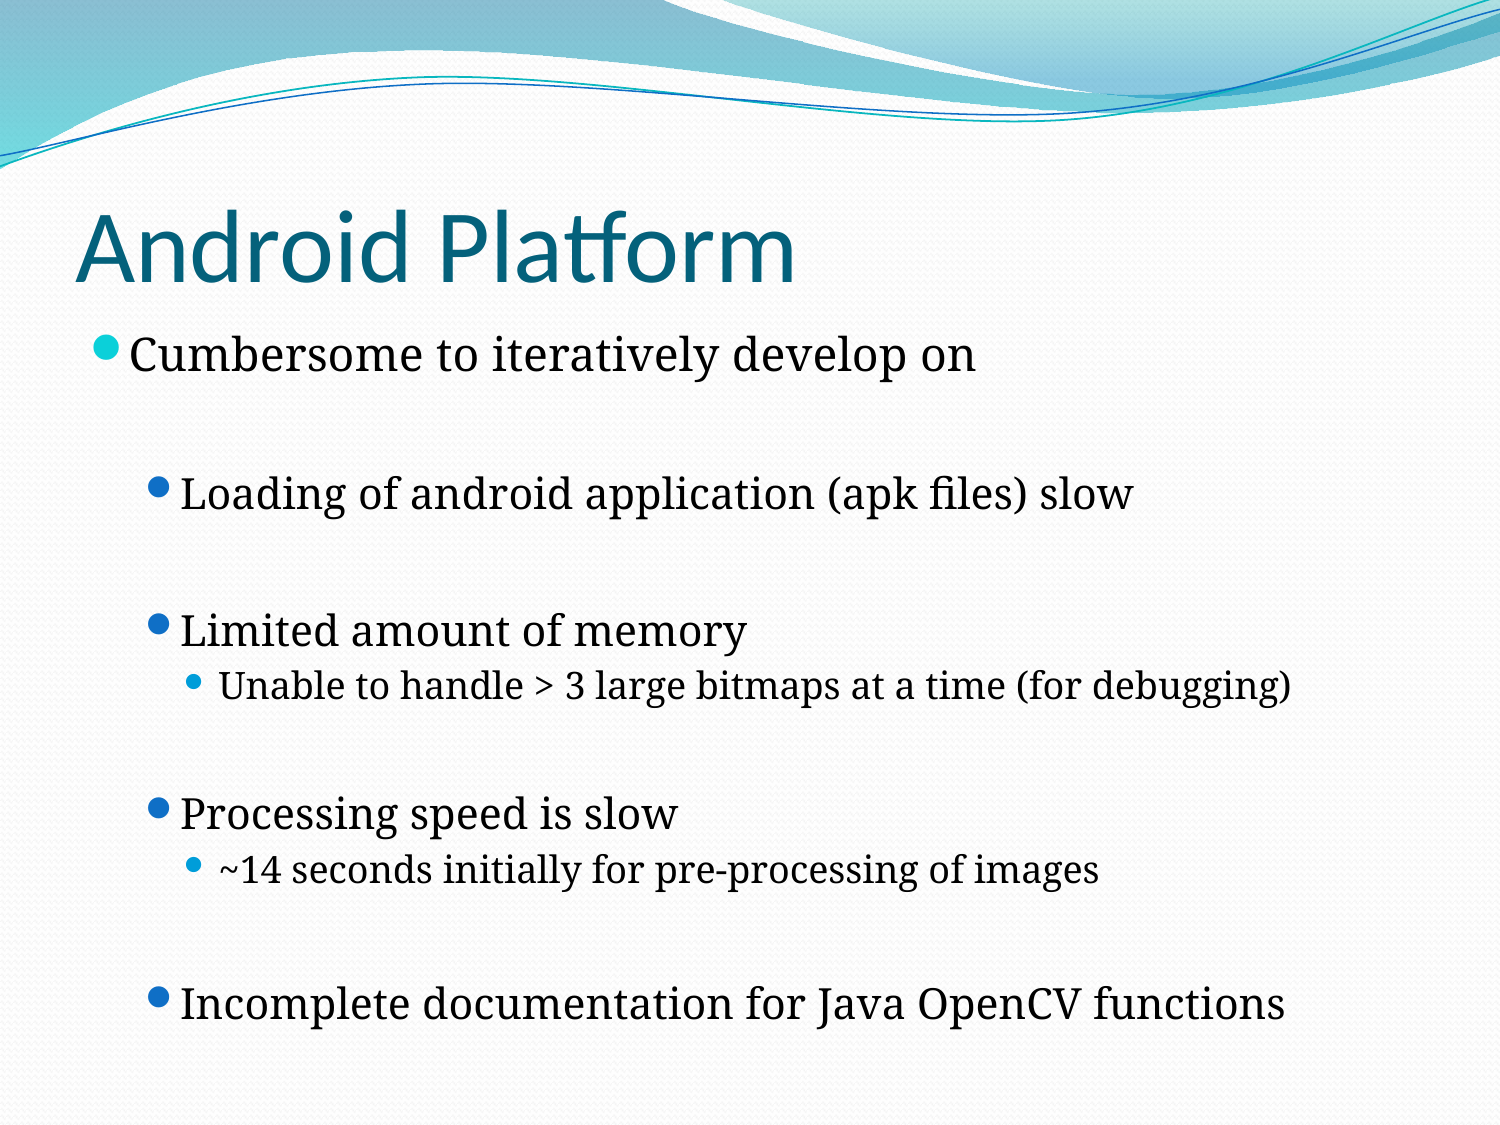

# Android Platform
Cumbersome to iteratively develop on

Loading of android application (apk files) slow

Limited amount of memory
Unable to handle > 3 large bitmaps at a time (for debugging)

Processing speed is slow
~14 seconds initially for pre-processing of images

Incomplete documentation for Java OpenCV functions